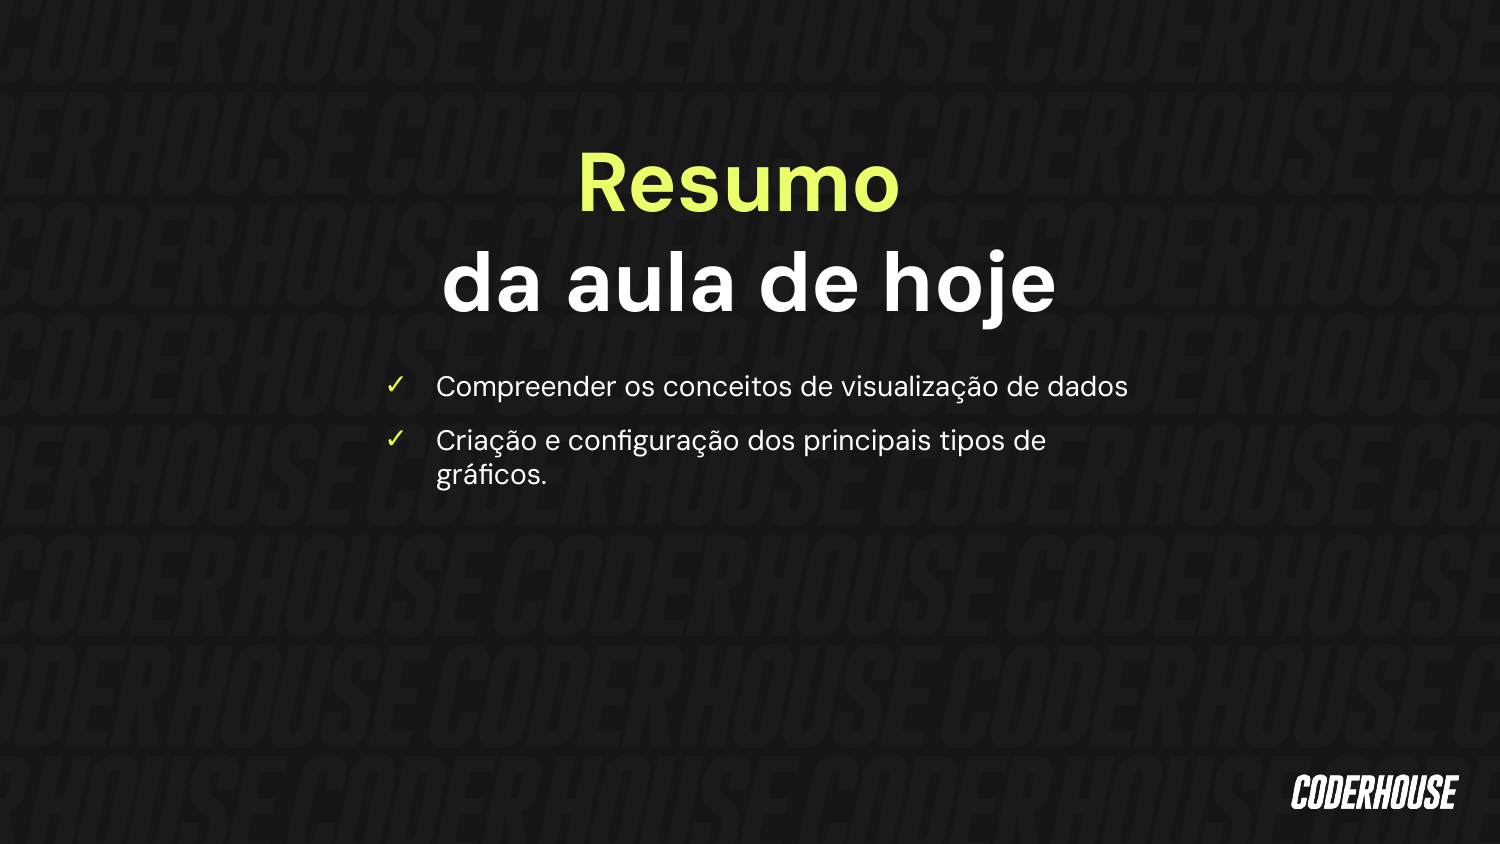

Resumo
da aula de hoje
Compreender os conceitos de visualização de dados
Criação e configuração dos principais tipos de gráficos.